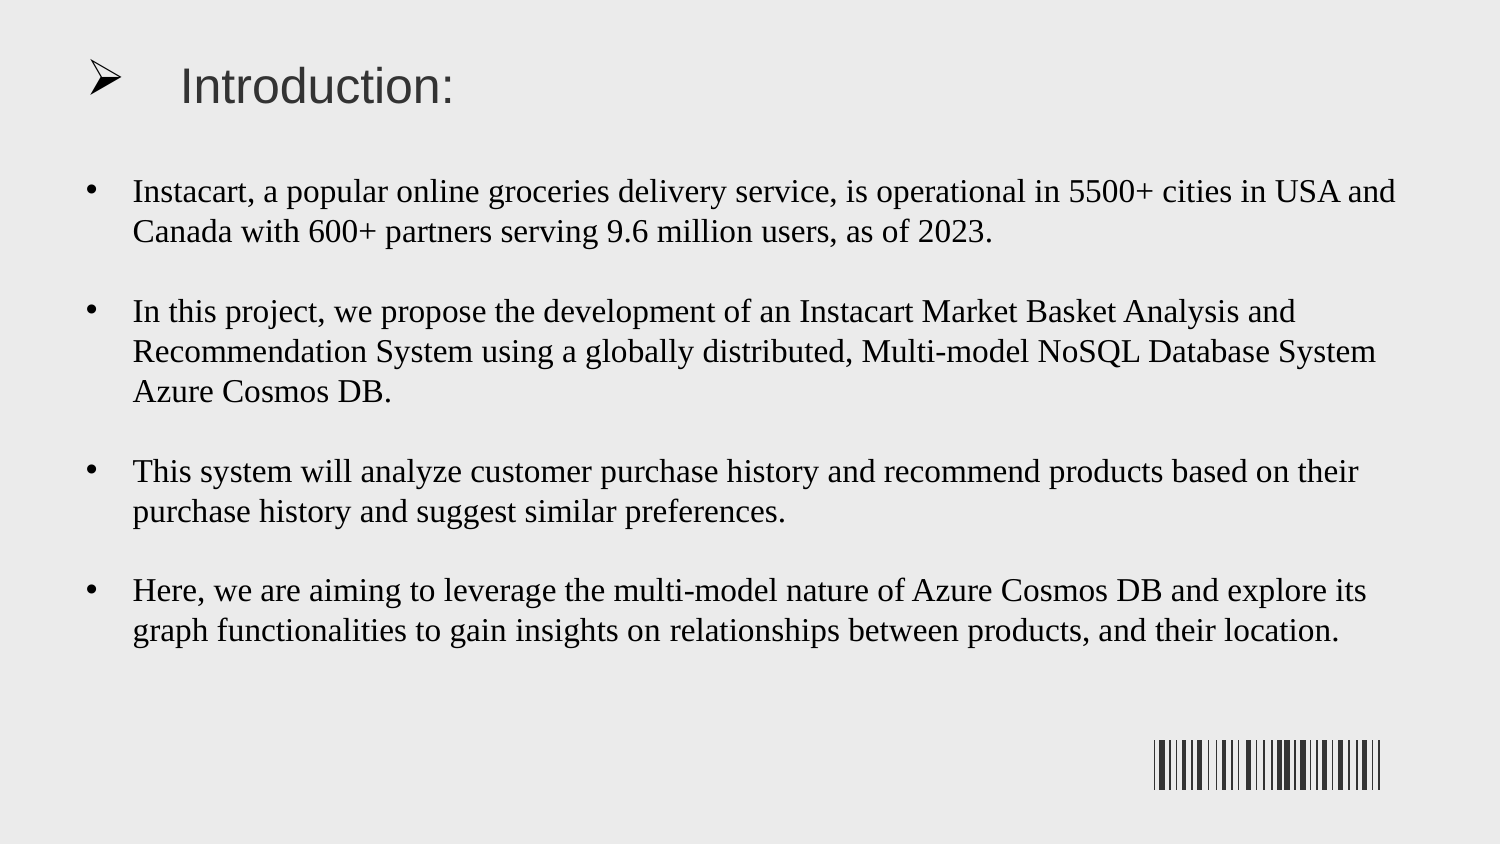

Introduction:

Instacart, a popular online groceries delivery service, is operational in 5500+ cities in USA and Canada with 600+ partners serving 9.6 million users, as of 2023.

In this project, we propose the development of an Instacart Market Basket Analysis and Recommendation System using a globally distributed, Multi-model NoSQL Database System Azure Cosmos DB.

This system will analyze customer purchase history and recommend products based on their purchase history and suggest similar preferences.

Here, we are aiming to leverage the multi-model nature of Azure Cosmos DB and explore its graph functionalities to gain insights on relationships between products, and their location.